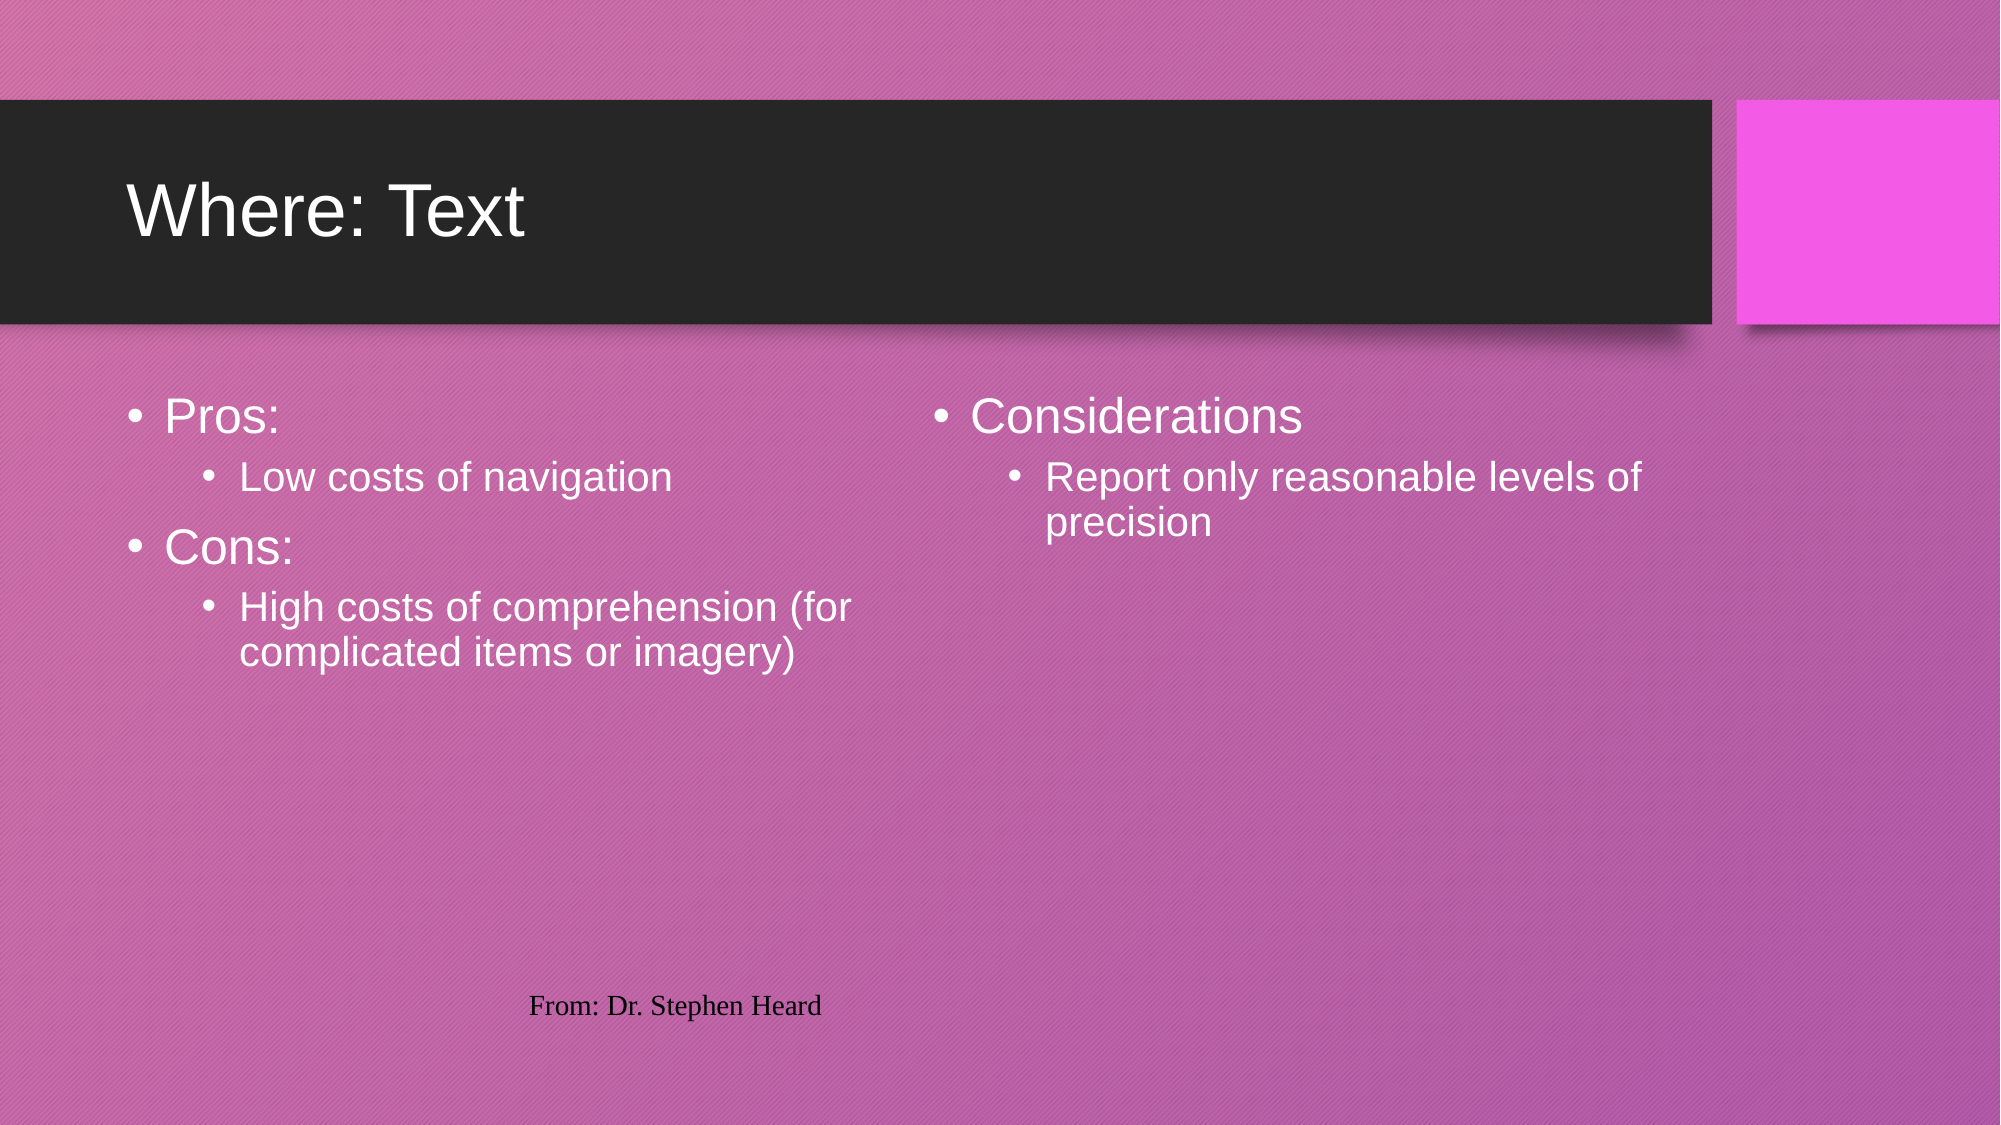

# Where: Text
Pros:
Low costs of navigation
Cons:
High costs of comprehension (for complicated items or imagery)
Considerations
Report only reasonable levels of precision

From: Dr. Stephen Heard